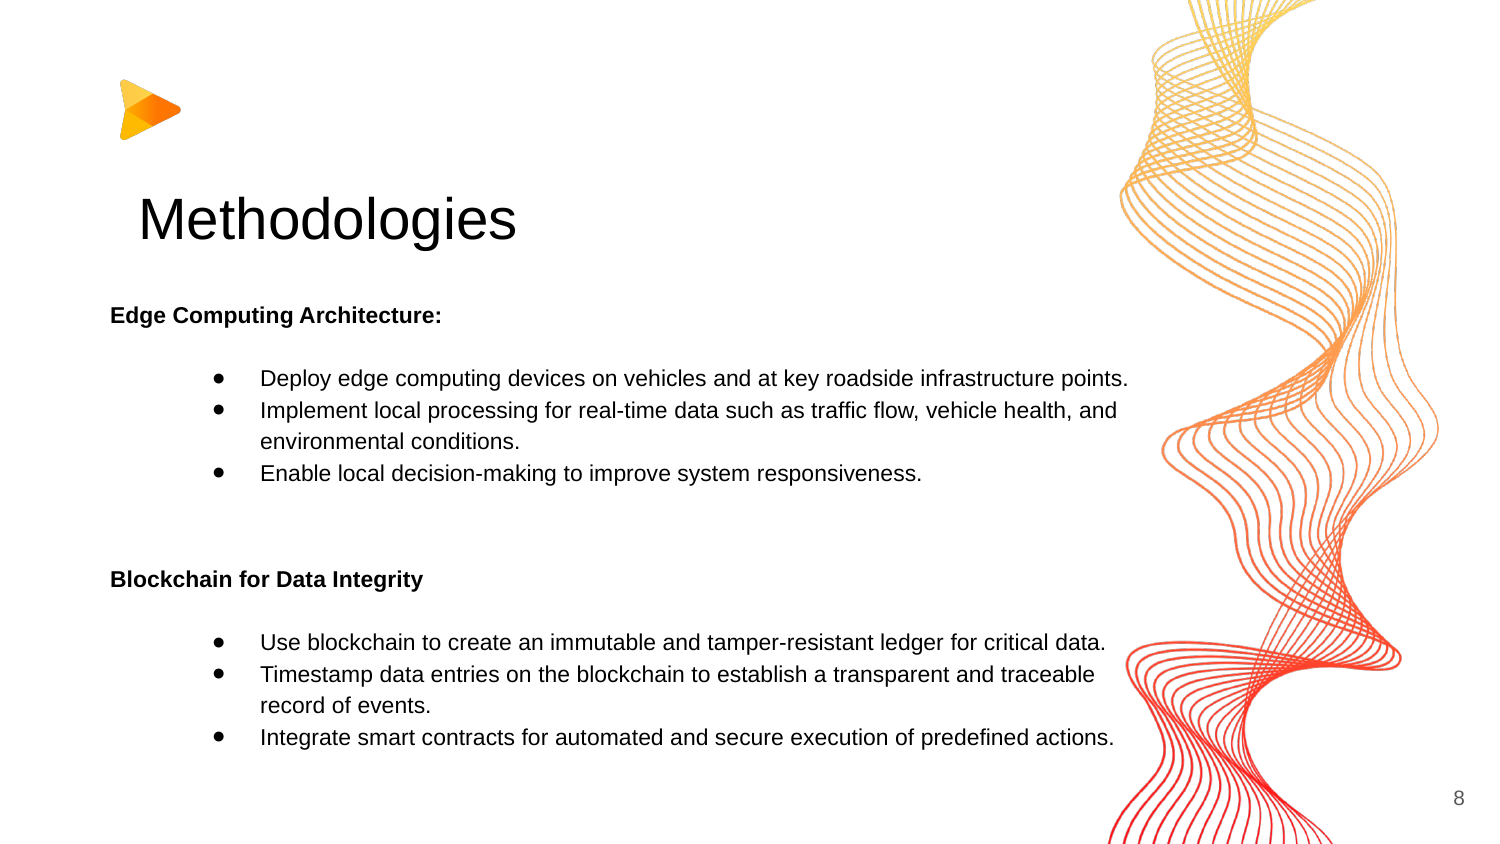

# Methodologies
Edge Computing Architecture:

Deploy edge computing devices on vehicles and at key roadside infrastructure points.
Implement local processing for real-time data such as traffic flow, vehicle health, and environmental conditions.
Enable local decision-making to improve system responsiveness.

Blockchain for Data Integrity

Use blockchain to create an immutable and tamper-resistant ledger for critical data.
Timestamp data entries on the blockchain to establish a transparent and traceable record of events.
Integrate smart contracts for automated and secure execution of predefined actions.

8